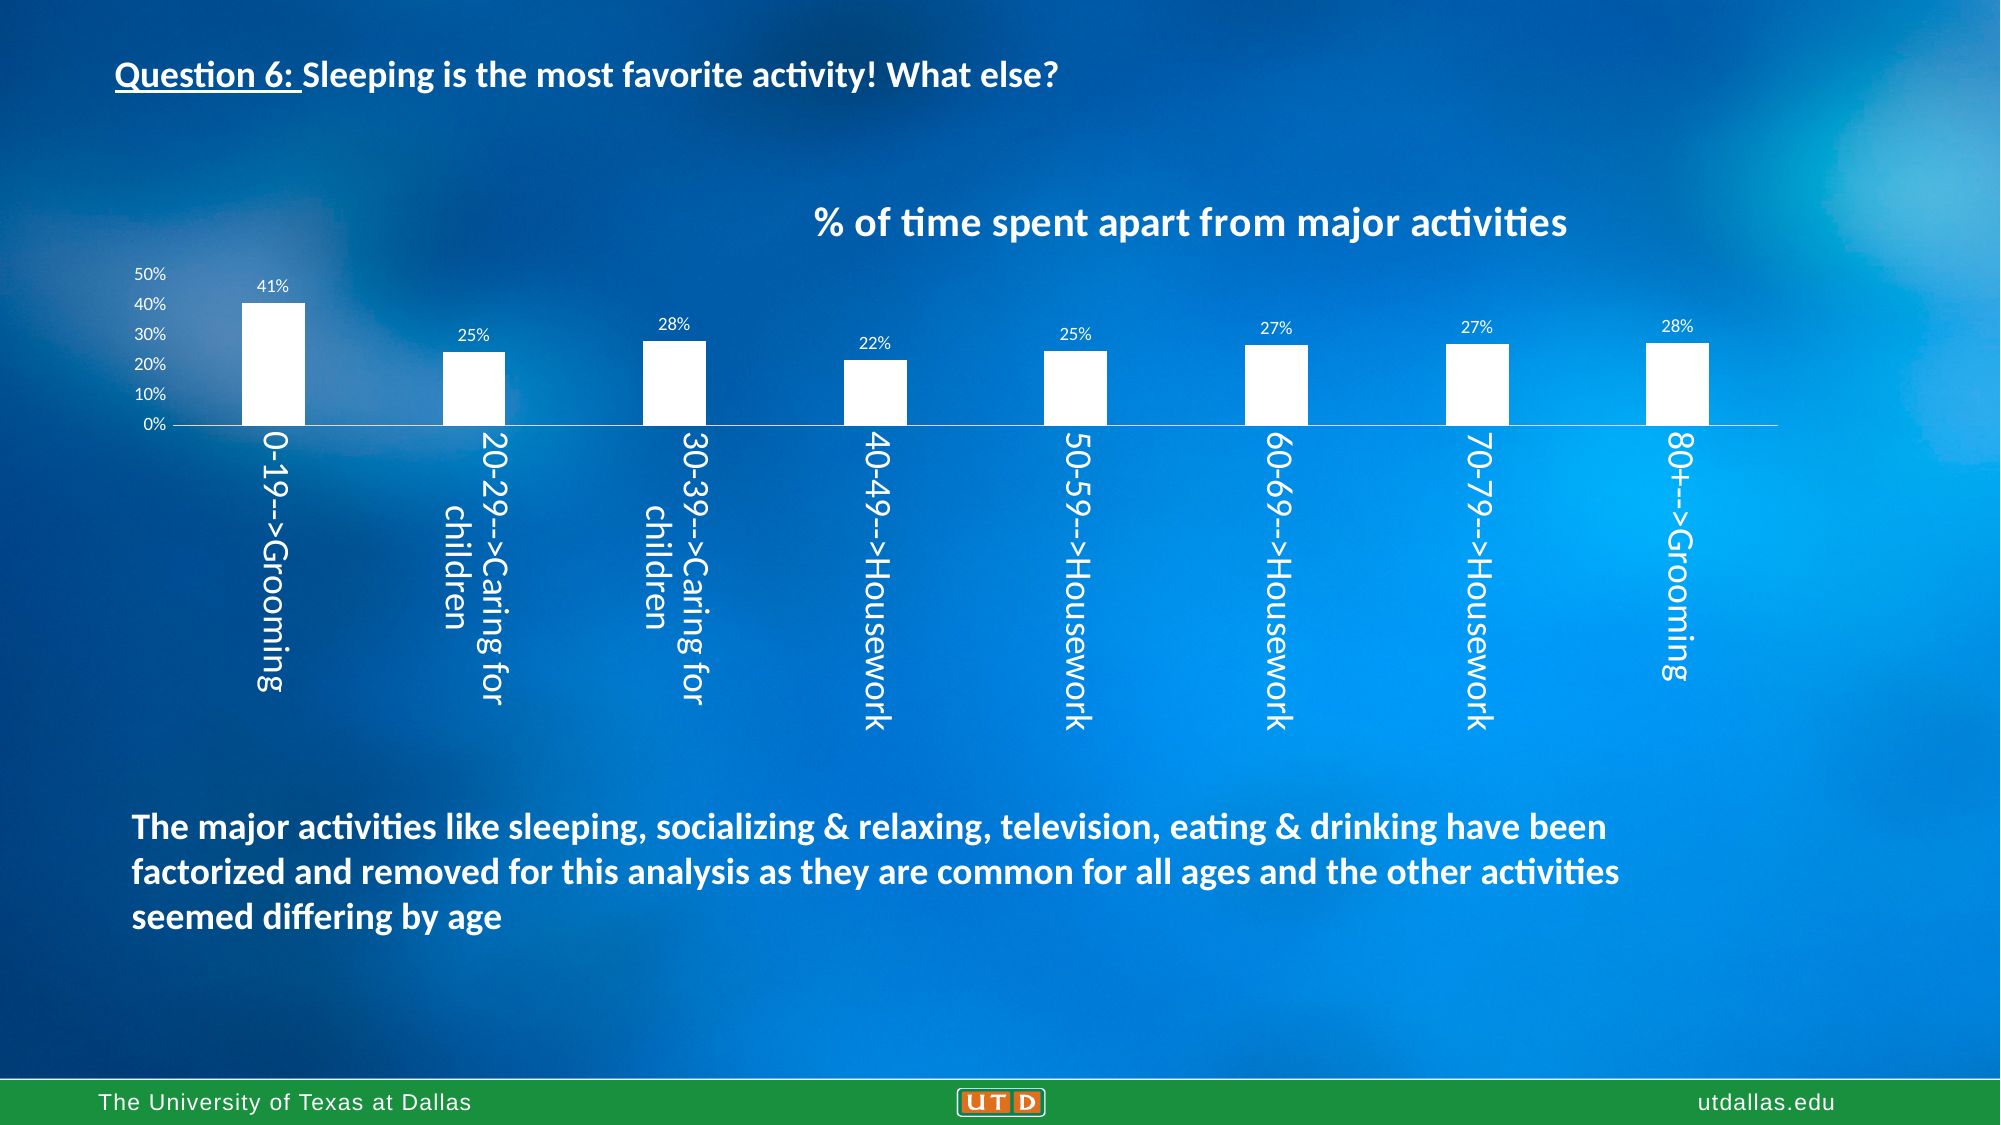

Question 6: Sleeping is the most favorite activity! What else?

### Chart: % of time spent apart from major activities

| Category | % of time |
|---|---|
| 0-19-->Grooming | 0.4097454461363313 |
| 20-29-->Caring for children | 0.2462166702113163 |
| 30-39-->Caring for children | 0.28112096065113207 |
| 40-49-->Housework | 0.2189800203616464 |
| 50-59-->Housework | 0.24995316314181087 |
| 60-69-->Housework | 0.26778269484395606 |
| 70-79-->Housework | 0.27298633042629294 |
| 80+-->Grooming | 0.2759090420535635 |
The major activities like sleeping, socializing & relaxing, television, eating & drinking have been factorized and removed for this analysis as they are common for all ages and the other activities seemed differing by age